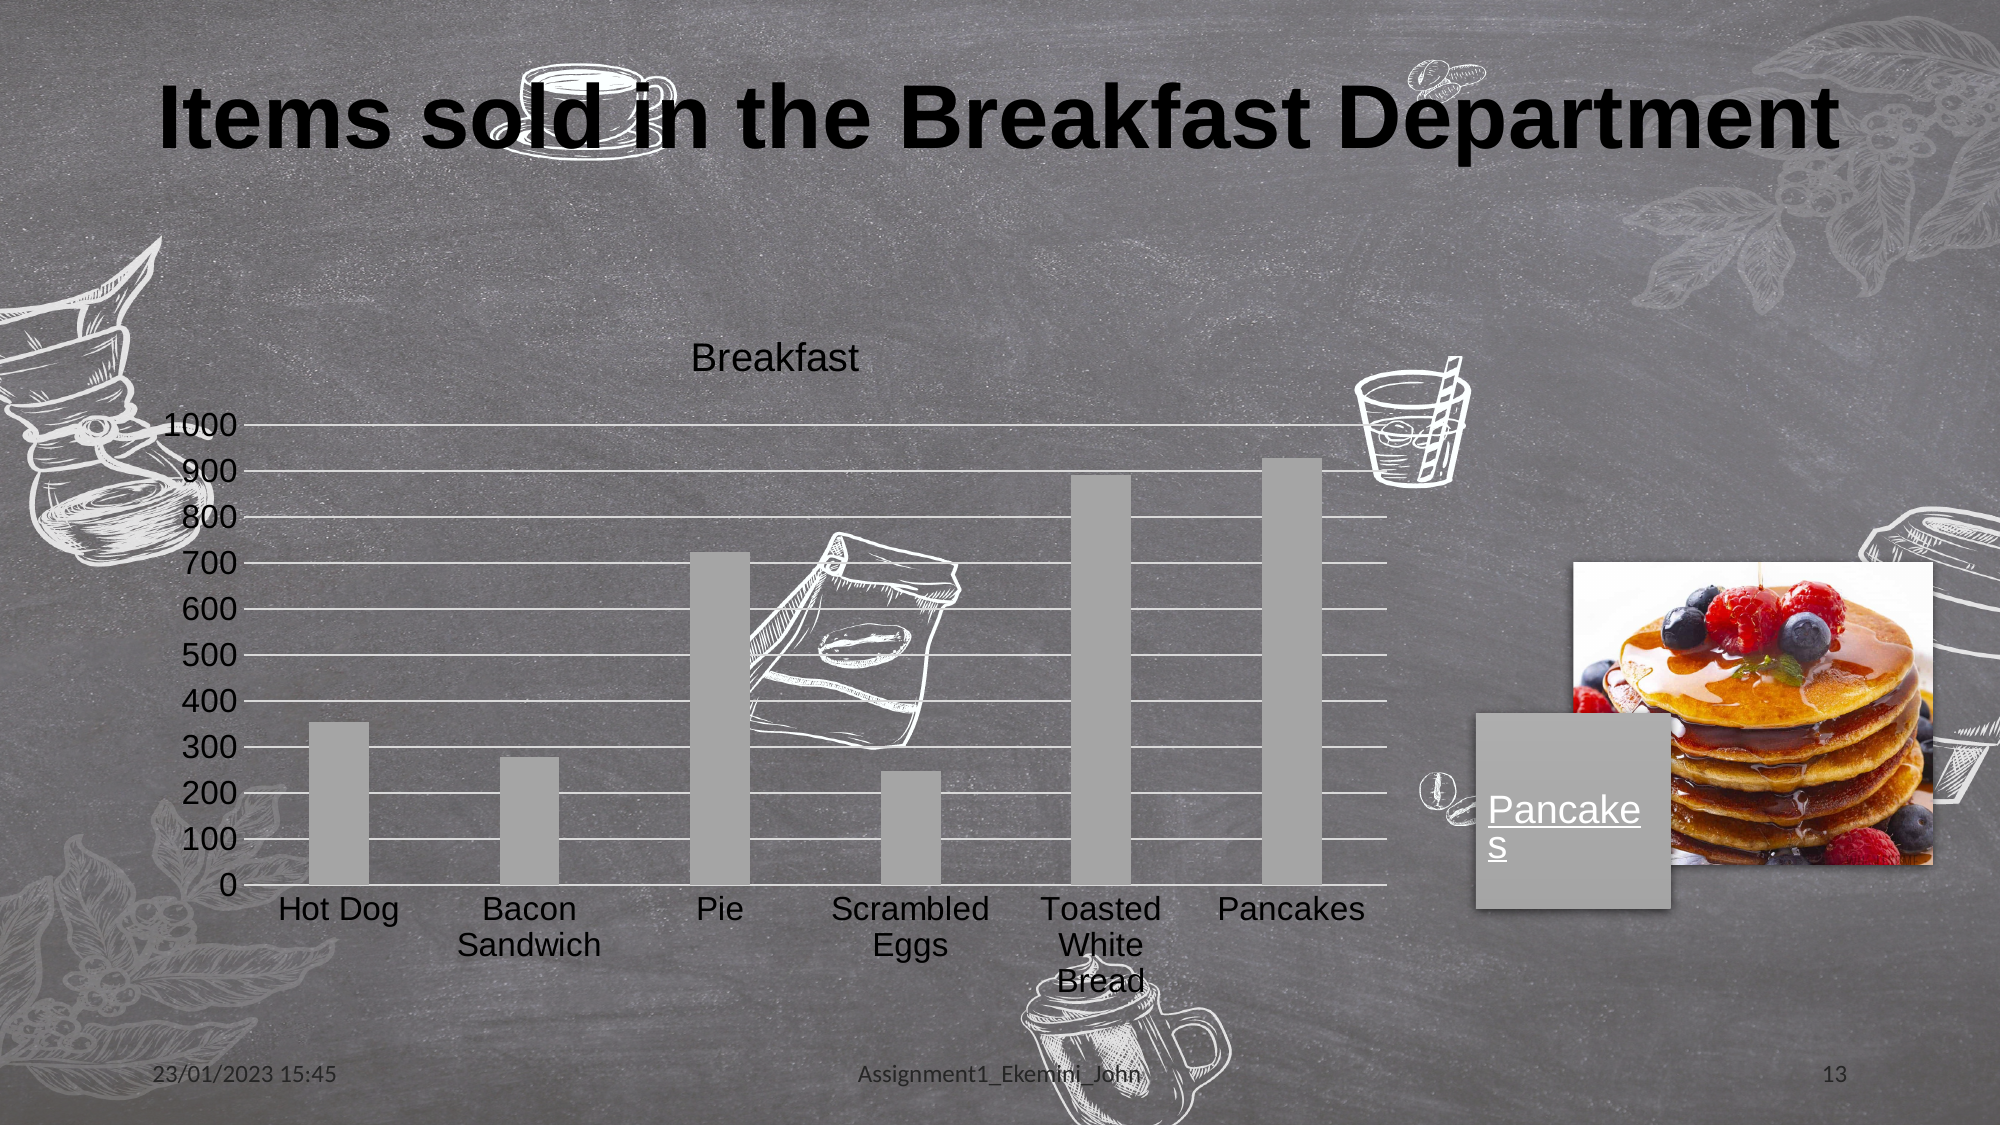

# Items sold in the Breakfast Department

### Chart: Breakfast

| Category |  |
|---|---|
| Hot Dog | 354.0 |
| Bacon Sandwich | 278.4 |
| Pie | 723.6 |
| Scrambled Eggs | 247.2 |
| Toasted White Bread | 890.4 |
| Pancakes | 927.6 |

Pancakes
23/01/2023 15:45
Assignment1_Ekemini_John
13